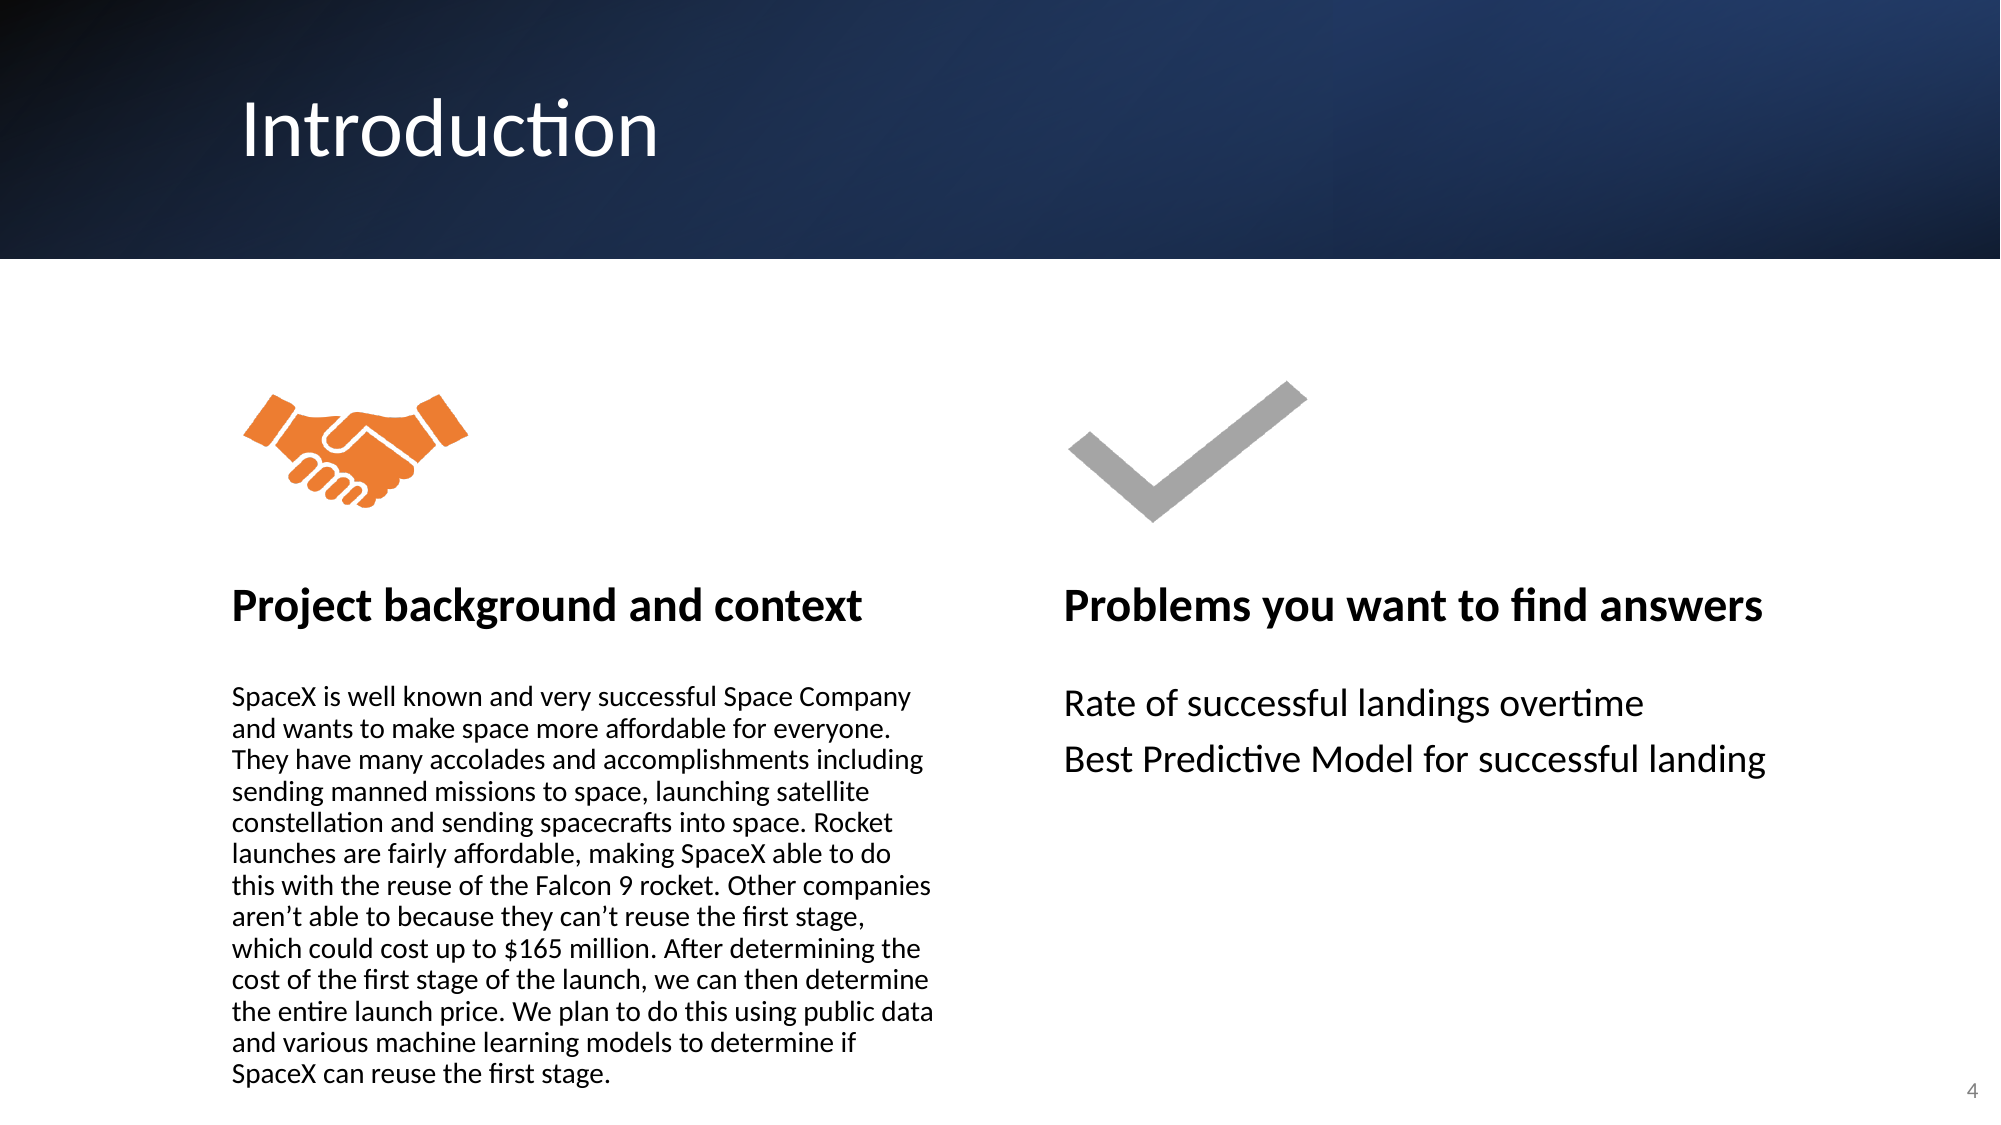

Introduction
Project background and context
SpaceX is well known and very successful Space Company and wants to make space more affordable for everyone. They have many accolades and accomplishments including sending manned missions to space, launching satellite constellation and sending spacecrafts into space. Rocket launches are fairly affordable, making SpaceX able to do this with the reuse of the Falcon 9 rocket. Other companies aren’t able to because they can’t reuse the first stage, which could cost up to $165 million. After determining the cost of the first stage of the launch, we can then determine the entire launch price. We plan to do this using public data and various machine learning models to determine if SpaceX can reuse the first stage.
Problems you want to find answers
Rate of successful landings overtime
Best Predictive Model for successful landing
4